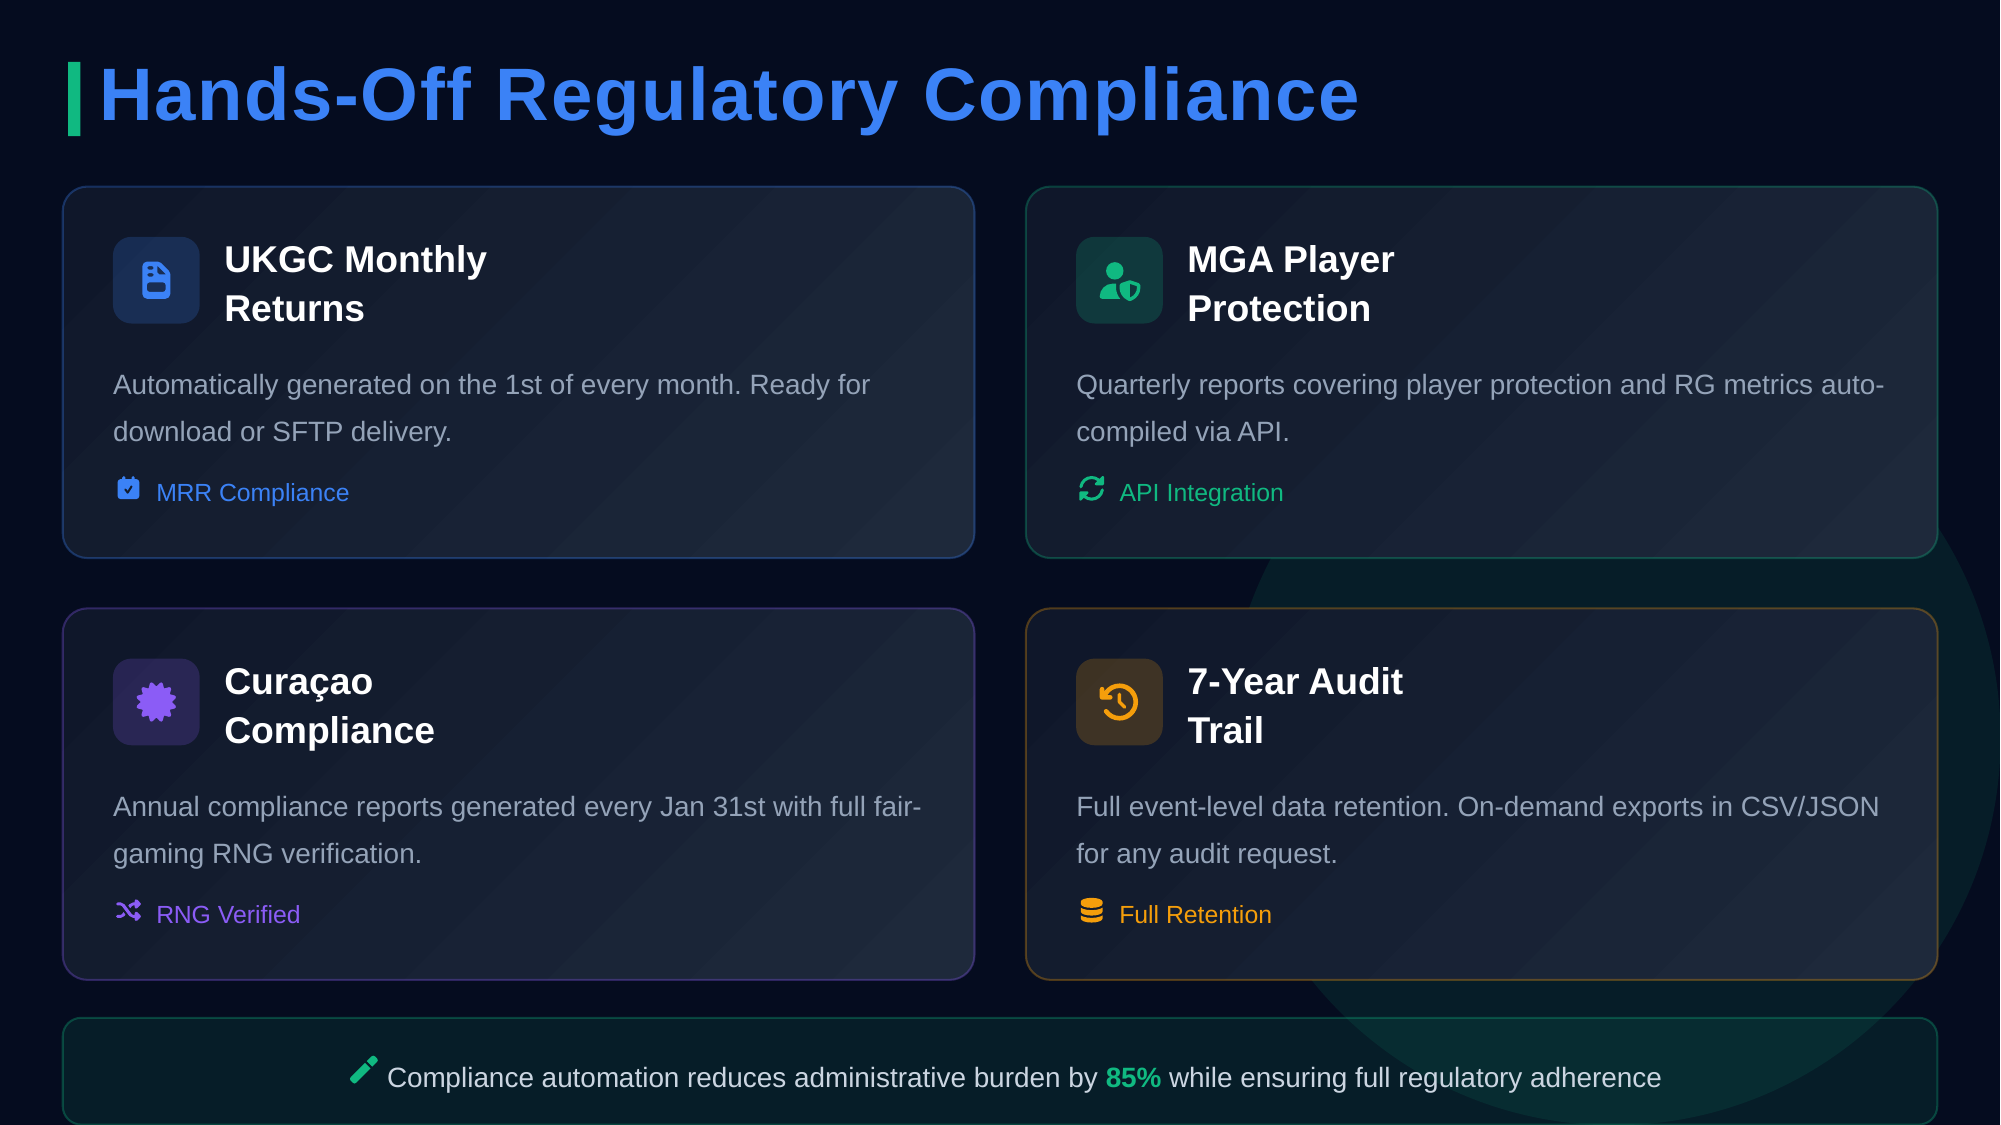

Hands-Off Regulatory Compliance

UKGC Monthly Returns
MGA Player Protection

Automatically generated on the 1st of every month. Ready for download or SFTP delivery.
Quarterly reports covering player protection and RG metrics auto-compiled via API.
MRR Compliance
API Integration

Curaçao Compliance
7-Year Audit Trail

Annual compliance reports generated every Jan 31st with full fair-gaming RNG verification.
Full event-level data retention. On-demand exports in CSV/JSON for any audit request.
RNG Verified
Full Retention

Compliance automation reduces administrative burden by 85% while ensuring full regulatory adherence